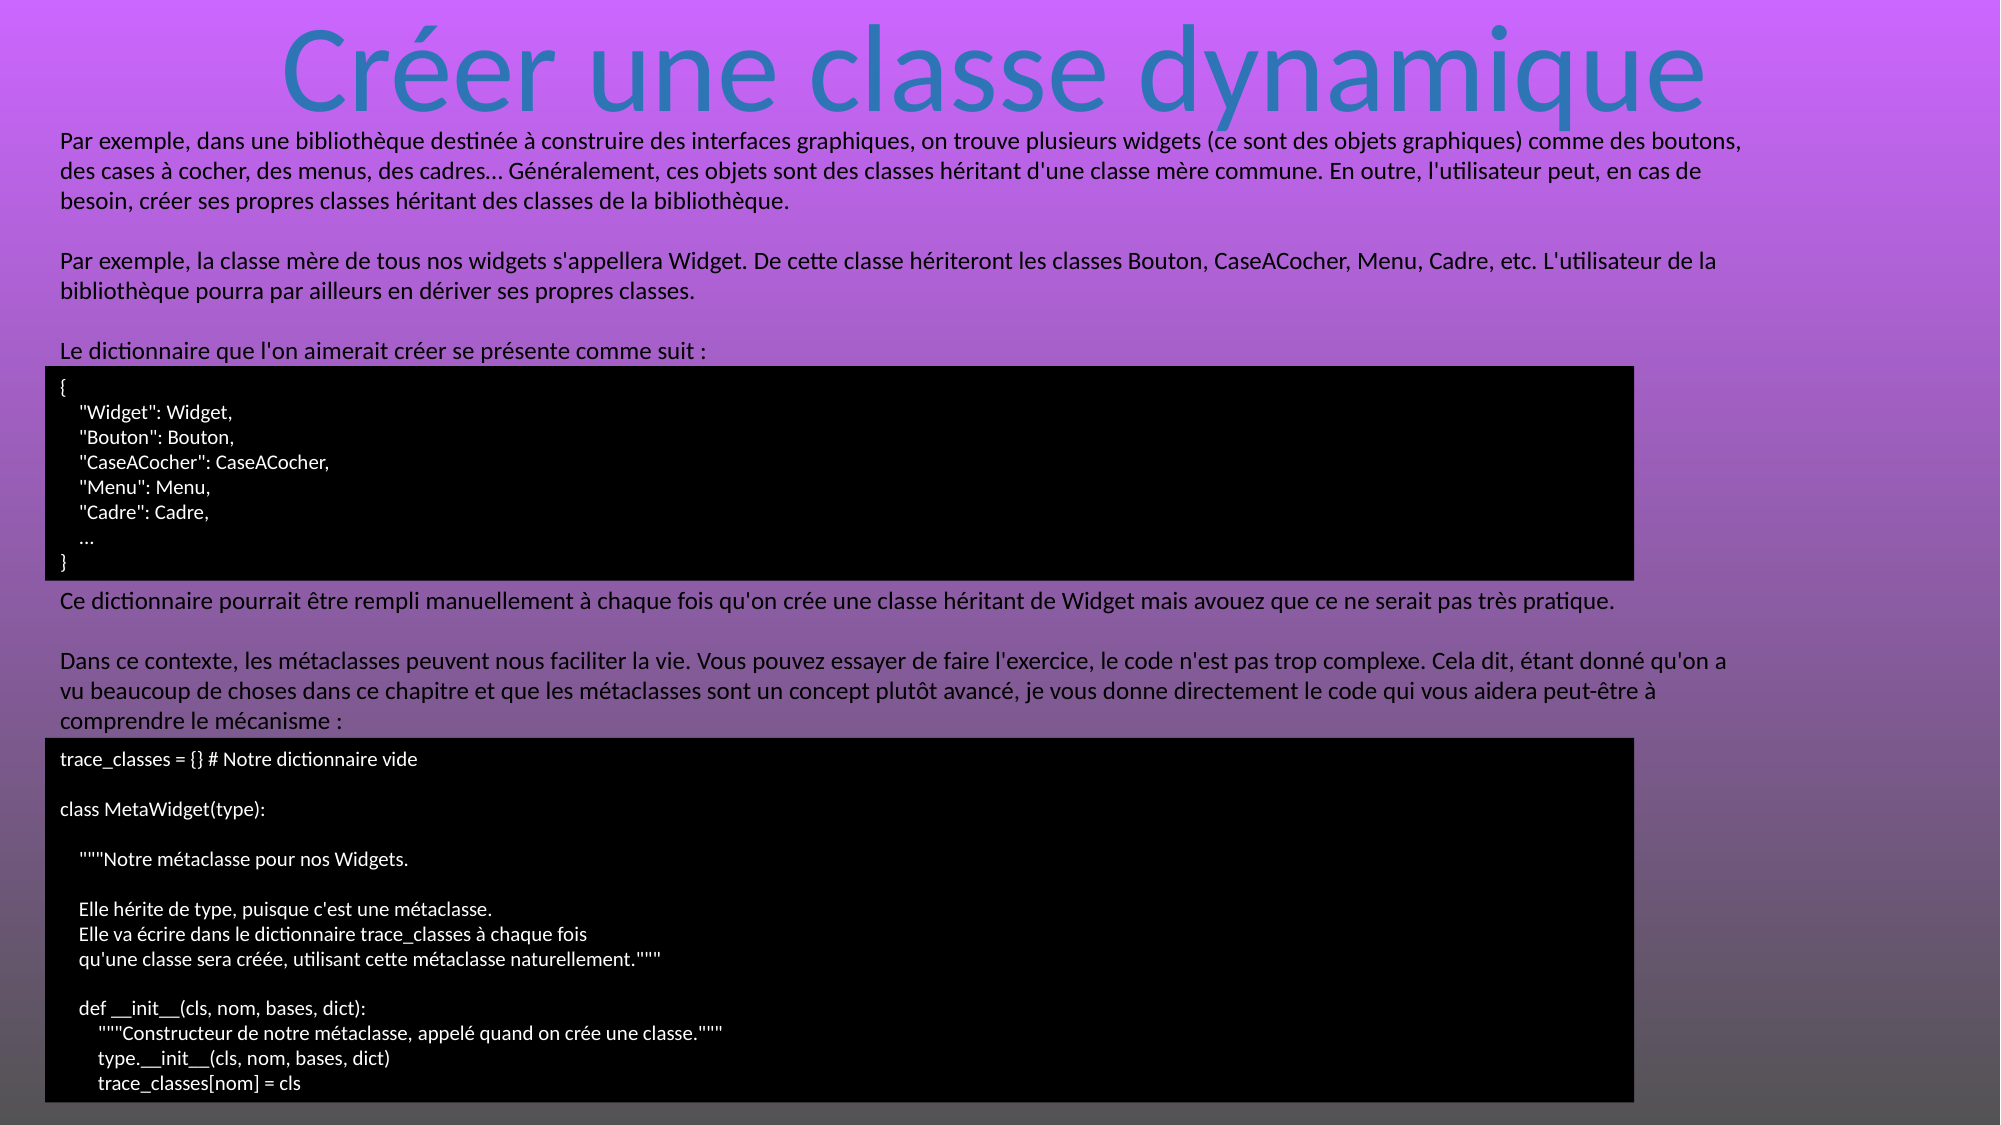

# Créer une classe dynamique
Par exemple, dans une bibliothèque destinée à construire des interfaces graphiques, on trouve plusieurs widgets (ce sont des objets graphiques) comme des boutons, des cases à cocher, des menus, des cadres… Généralement, ces objets sont des classes héritant d'une classe mère commune. En outre, l'utilisateur peut, en cas de besoin, créer ses propres classes héritant des classes de la bibliothèque.

Par exemple, la classe mère de tous nos widgets s'appellera Widget. De cette classe hériteront les classes Bouton, CaseACocher, Menu, Cadre, etc. L'utilisateur de la bibliothèque pourra par ailleurs en dériver ses propres classes.

Le dictionnaire que l'on aimerait créer se présente comme suit :

{
    "Widget": Widget,
    "Bouton": Bouton,
    "CaseACocher": CaseACocher,
    "Menu": Menu,
    "Cadre": Cadre,
    ...
}
Ce dictionnaire pourrait être rempli manuellement à chaque fois qu'on crée une classe héritant de Widget mais avouez que ce ne serait pas très pratique.

Dans ce contexte, les métaclasses peuvent nous faciliter la vie. Vous pouvez essayer de faire l'exercice, le code n'est pas trop complexe. Cela dit, étant donné qu'on a vu beaucoup de choses dans ce chapitre et que les métaclasses sont un concept plutôt avancé, je vous donne directement le code qui vous aidera peut-être à comprendre le mécanisme :
trace_classes = {} # Notre dictionnaire vide

class MetaWidget(type):

    """Notre métaclasse pour nos Widgets.

    Elle hérite de type, puisque c'est une métaclasse.
    Elle va écrire dans le dictionnaire trace_classes à chaque fois
    qu'une classe sera créée, utilisant cette métaclasse naturellement."""

    def __init__(cls, nom, bases, dict):
        """Constructeur de notre métaclasse, appelé quand on crée une classe."""
        type.__init__(cls, nom, bases, dict)
        trace_classes[nom] = cls

509